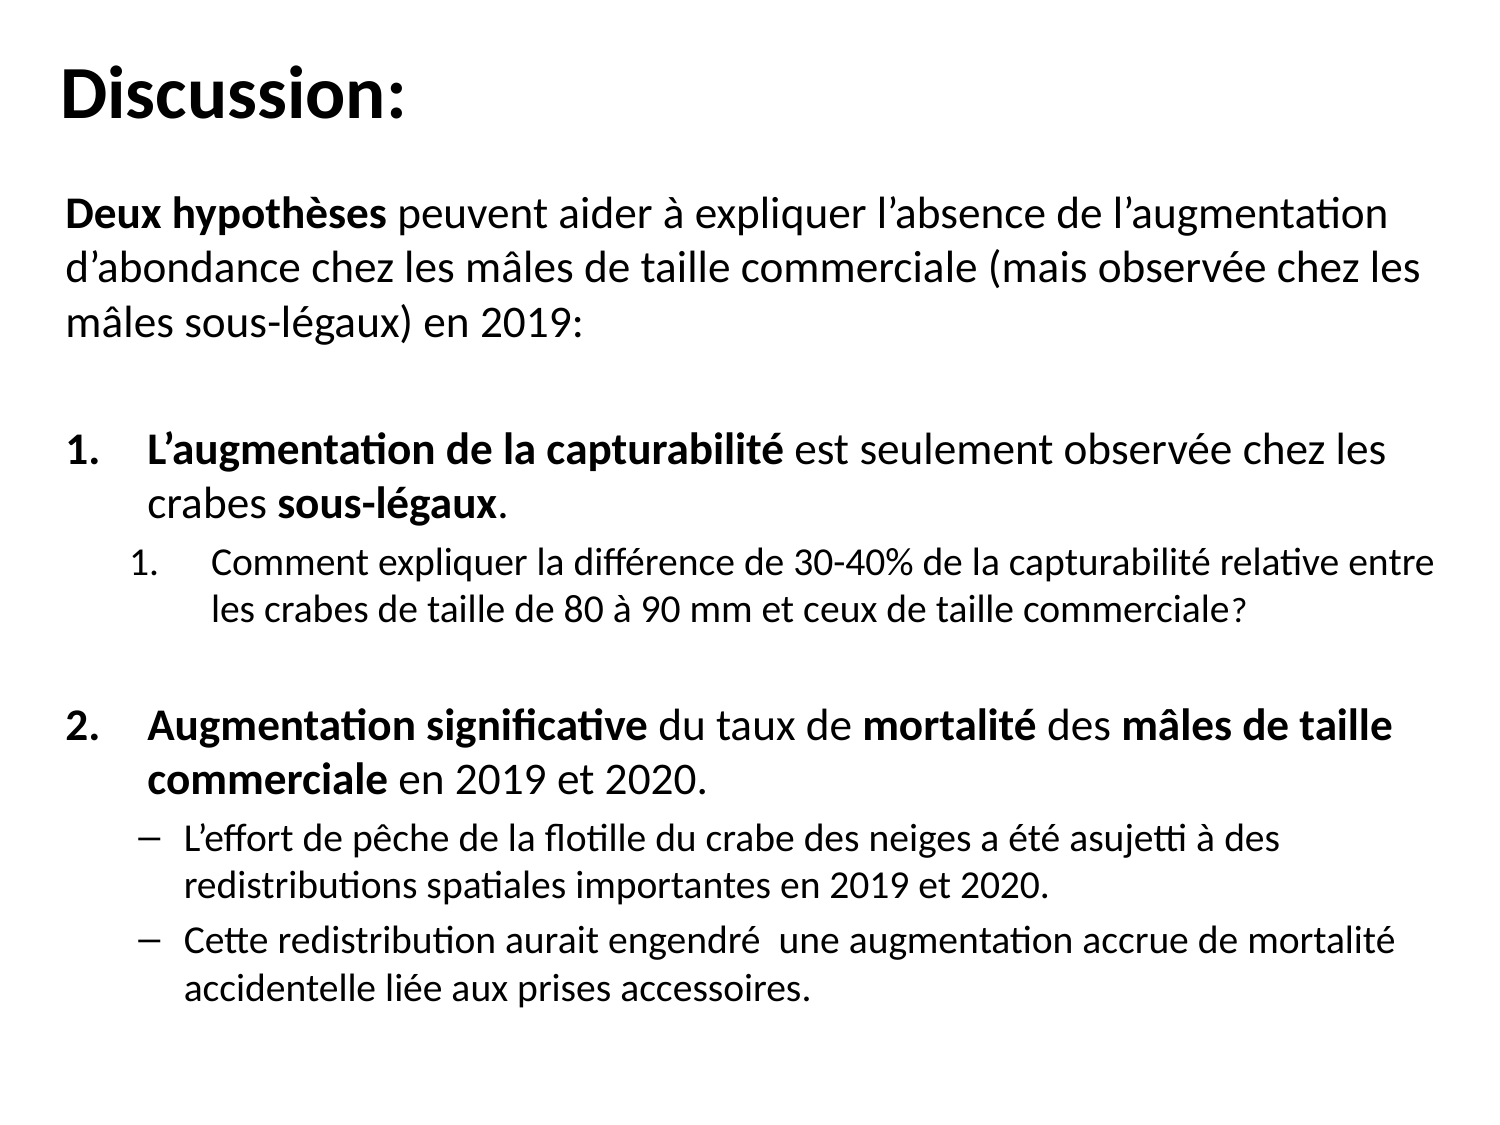

Discussion:
Deux hypothèses peuvent aider à expliquer l’absence de l’augmentation d’abondance chez les mâles de taille commerciale (mais observée chez les mâles sous-légaux) en 2019:

L’augmentation de la capturabilité est seulement observée chez les crabes sous-légaux.
Comment expliquer la différence de 30-40% de la capturabilité relative entre les crabes de taille de 80 à 90 mm et ceux de taille commerciale?

Augmentation significative du taux de mortalité des mâles de taille commerciale en 2019 et 2020.
L’effort de pêche de la flotille du crabe des neiges a été asujetti à des redistributions spatiales importantes en 2019 et 2020.
Cette redistribution aurait engendré  une augmentation accrue de mortalité accidentelle liée aux prises accessoires.